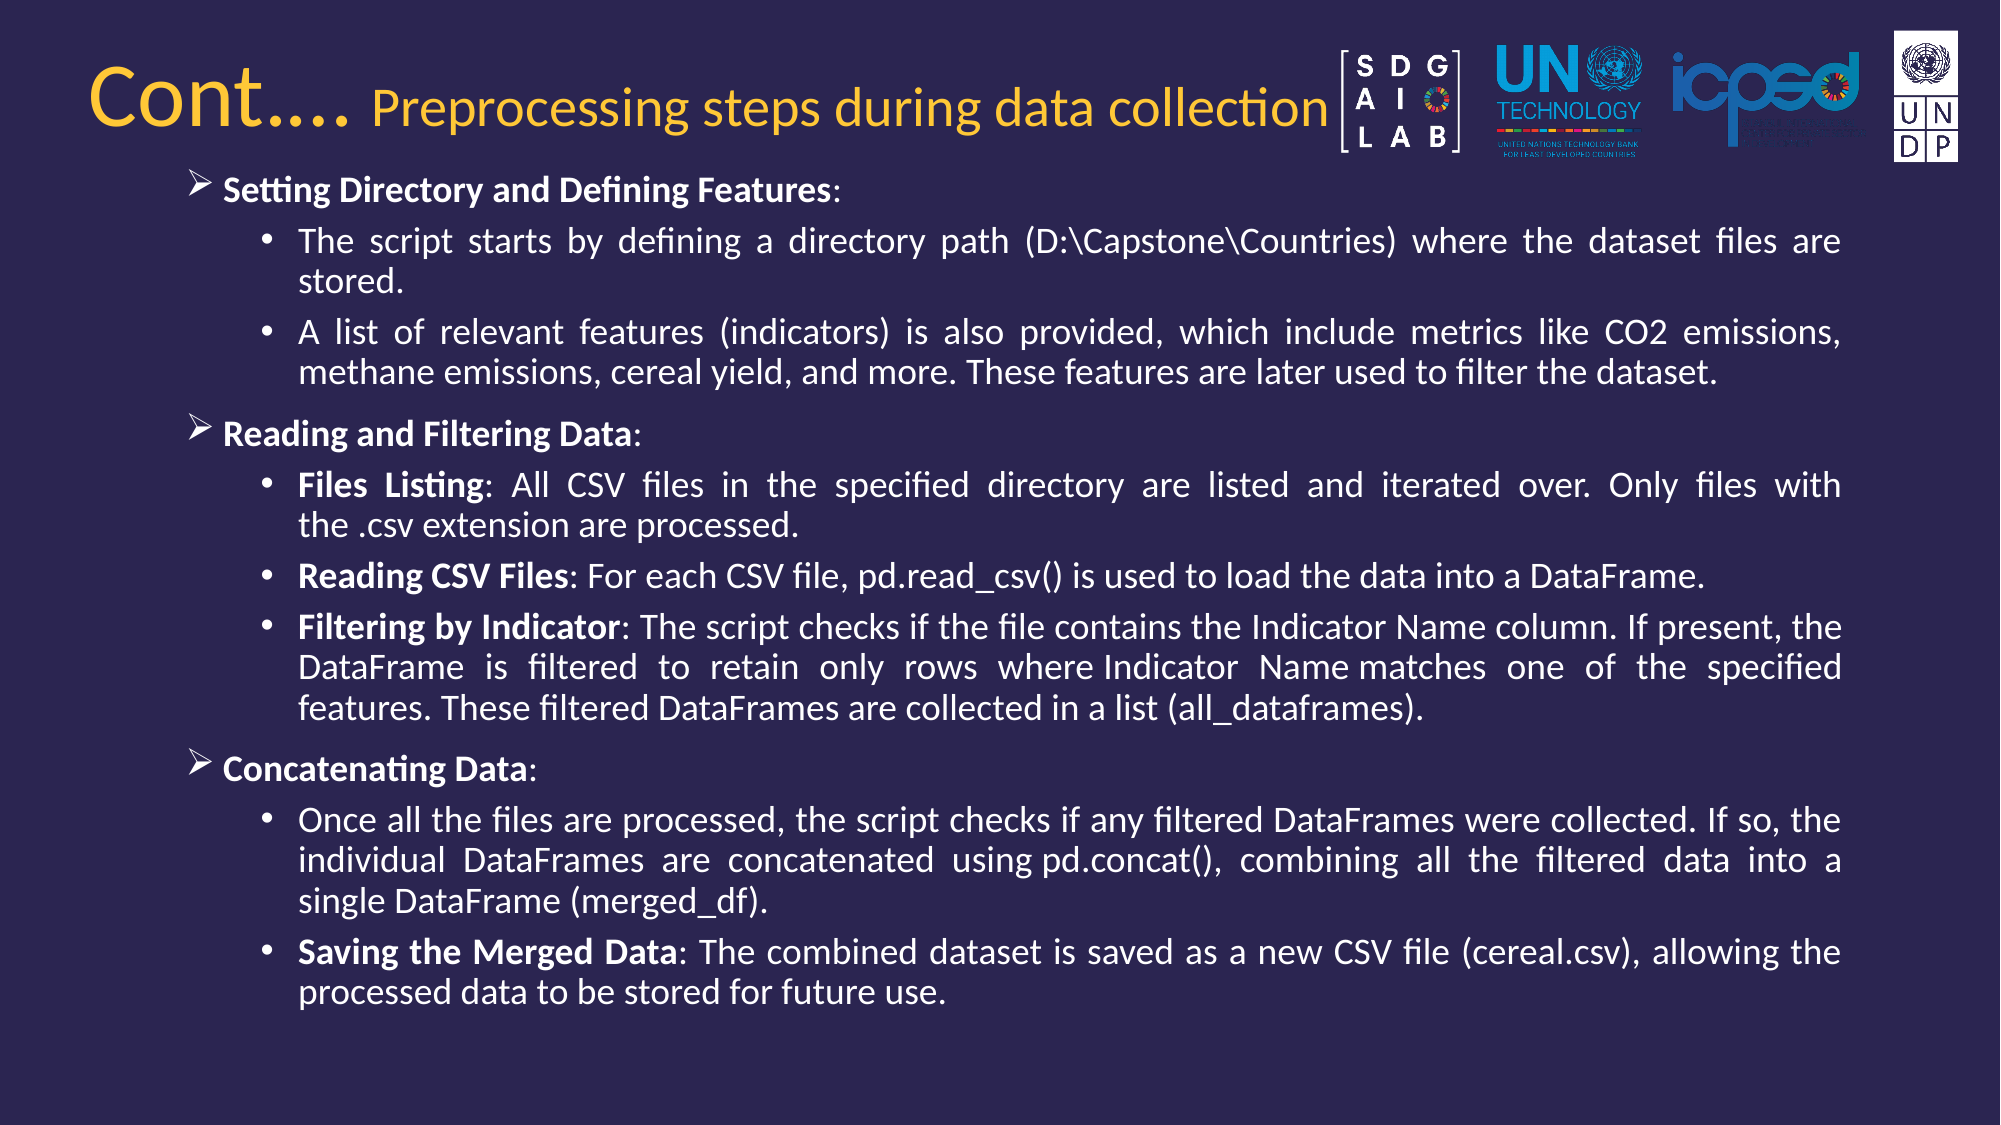

# Cont.… Preprocessing steps during data collection
Setting Directory and Defining Features:
The script starts by defining a directory path (D:\Capstone\Countries) where the dataset files are stored.
A list of relevant features (indicators) is also provided, which include metrics like CO2 emissions, methane emissions, cereal yield, and more. These features are later used to filter the dataset.
Reading and Filtering Data:
Files Listing: All CSV files in the specified directory are listed and iterated over. Only files with the .csv extension are processed.
Reading CSV Files: For each CSV file, pd.read_csv() is used to load the data into a DataFrame.
Filtering by Indicator: The script checks if the file contains the Indicator Name column. If present, the DataFrame is filtered to retain only rows where Indicator Name matches one of the specified features. These filtered DataFrames are collected in a list (all_dataframes).
Concatenating Data:
Once all the files are processed, the script checks if any filtered DataFrames were collected. If so, the individual DataFrames are concatenated using pd.concat(), combining all the filtered data into a single DataFrame (merged_df).
Saving the Merged Data: The combined dataset is saved as a new CSV file (cereal.csv), allowing the processed data to be stored for future use.